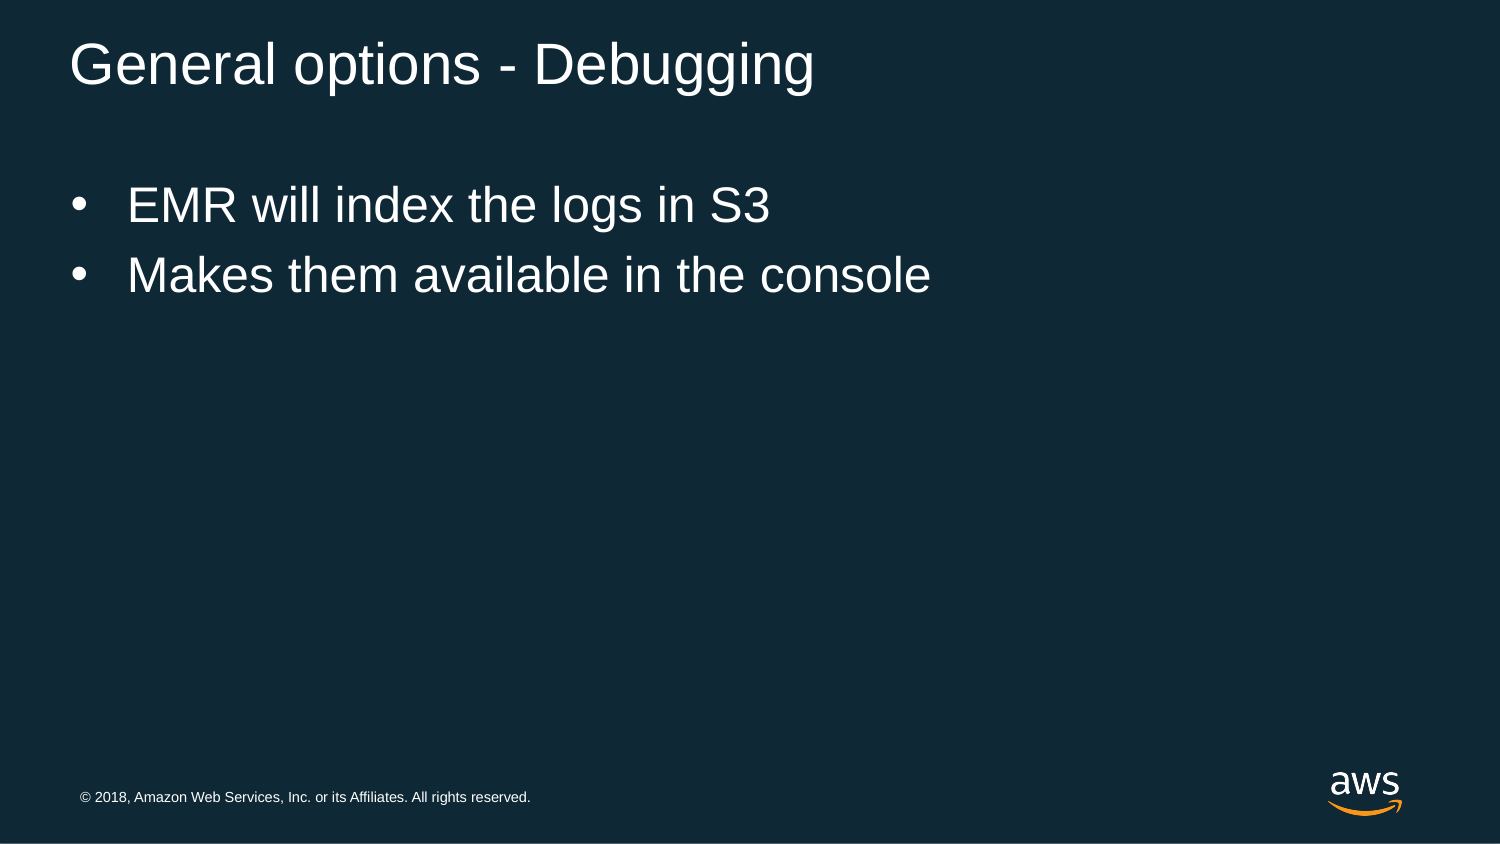

General options - Debugging
EMR will index the logs in S3
Makes them available in the console